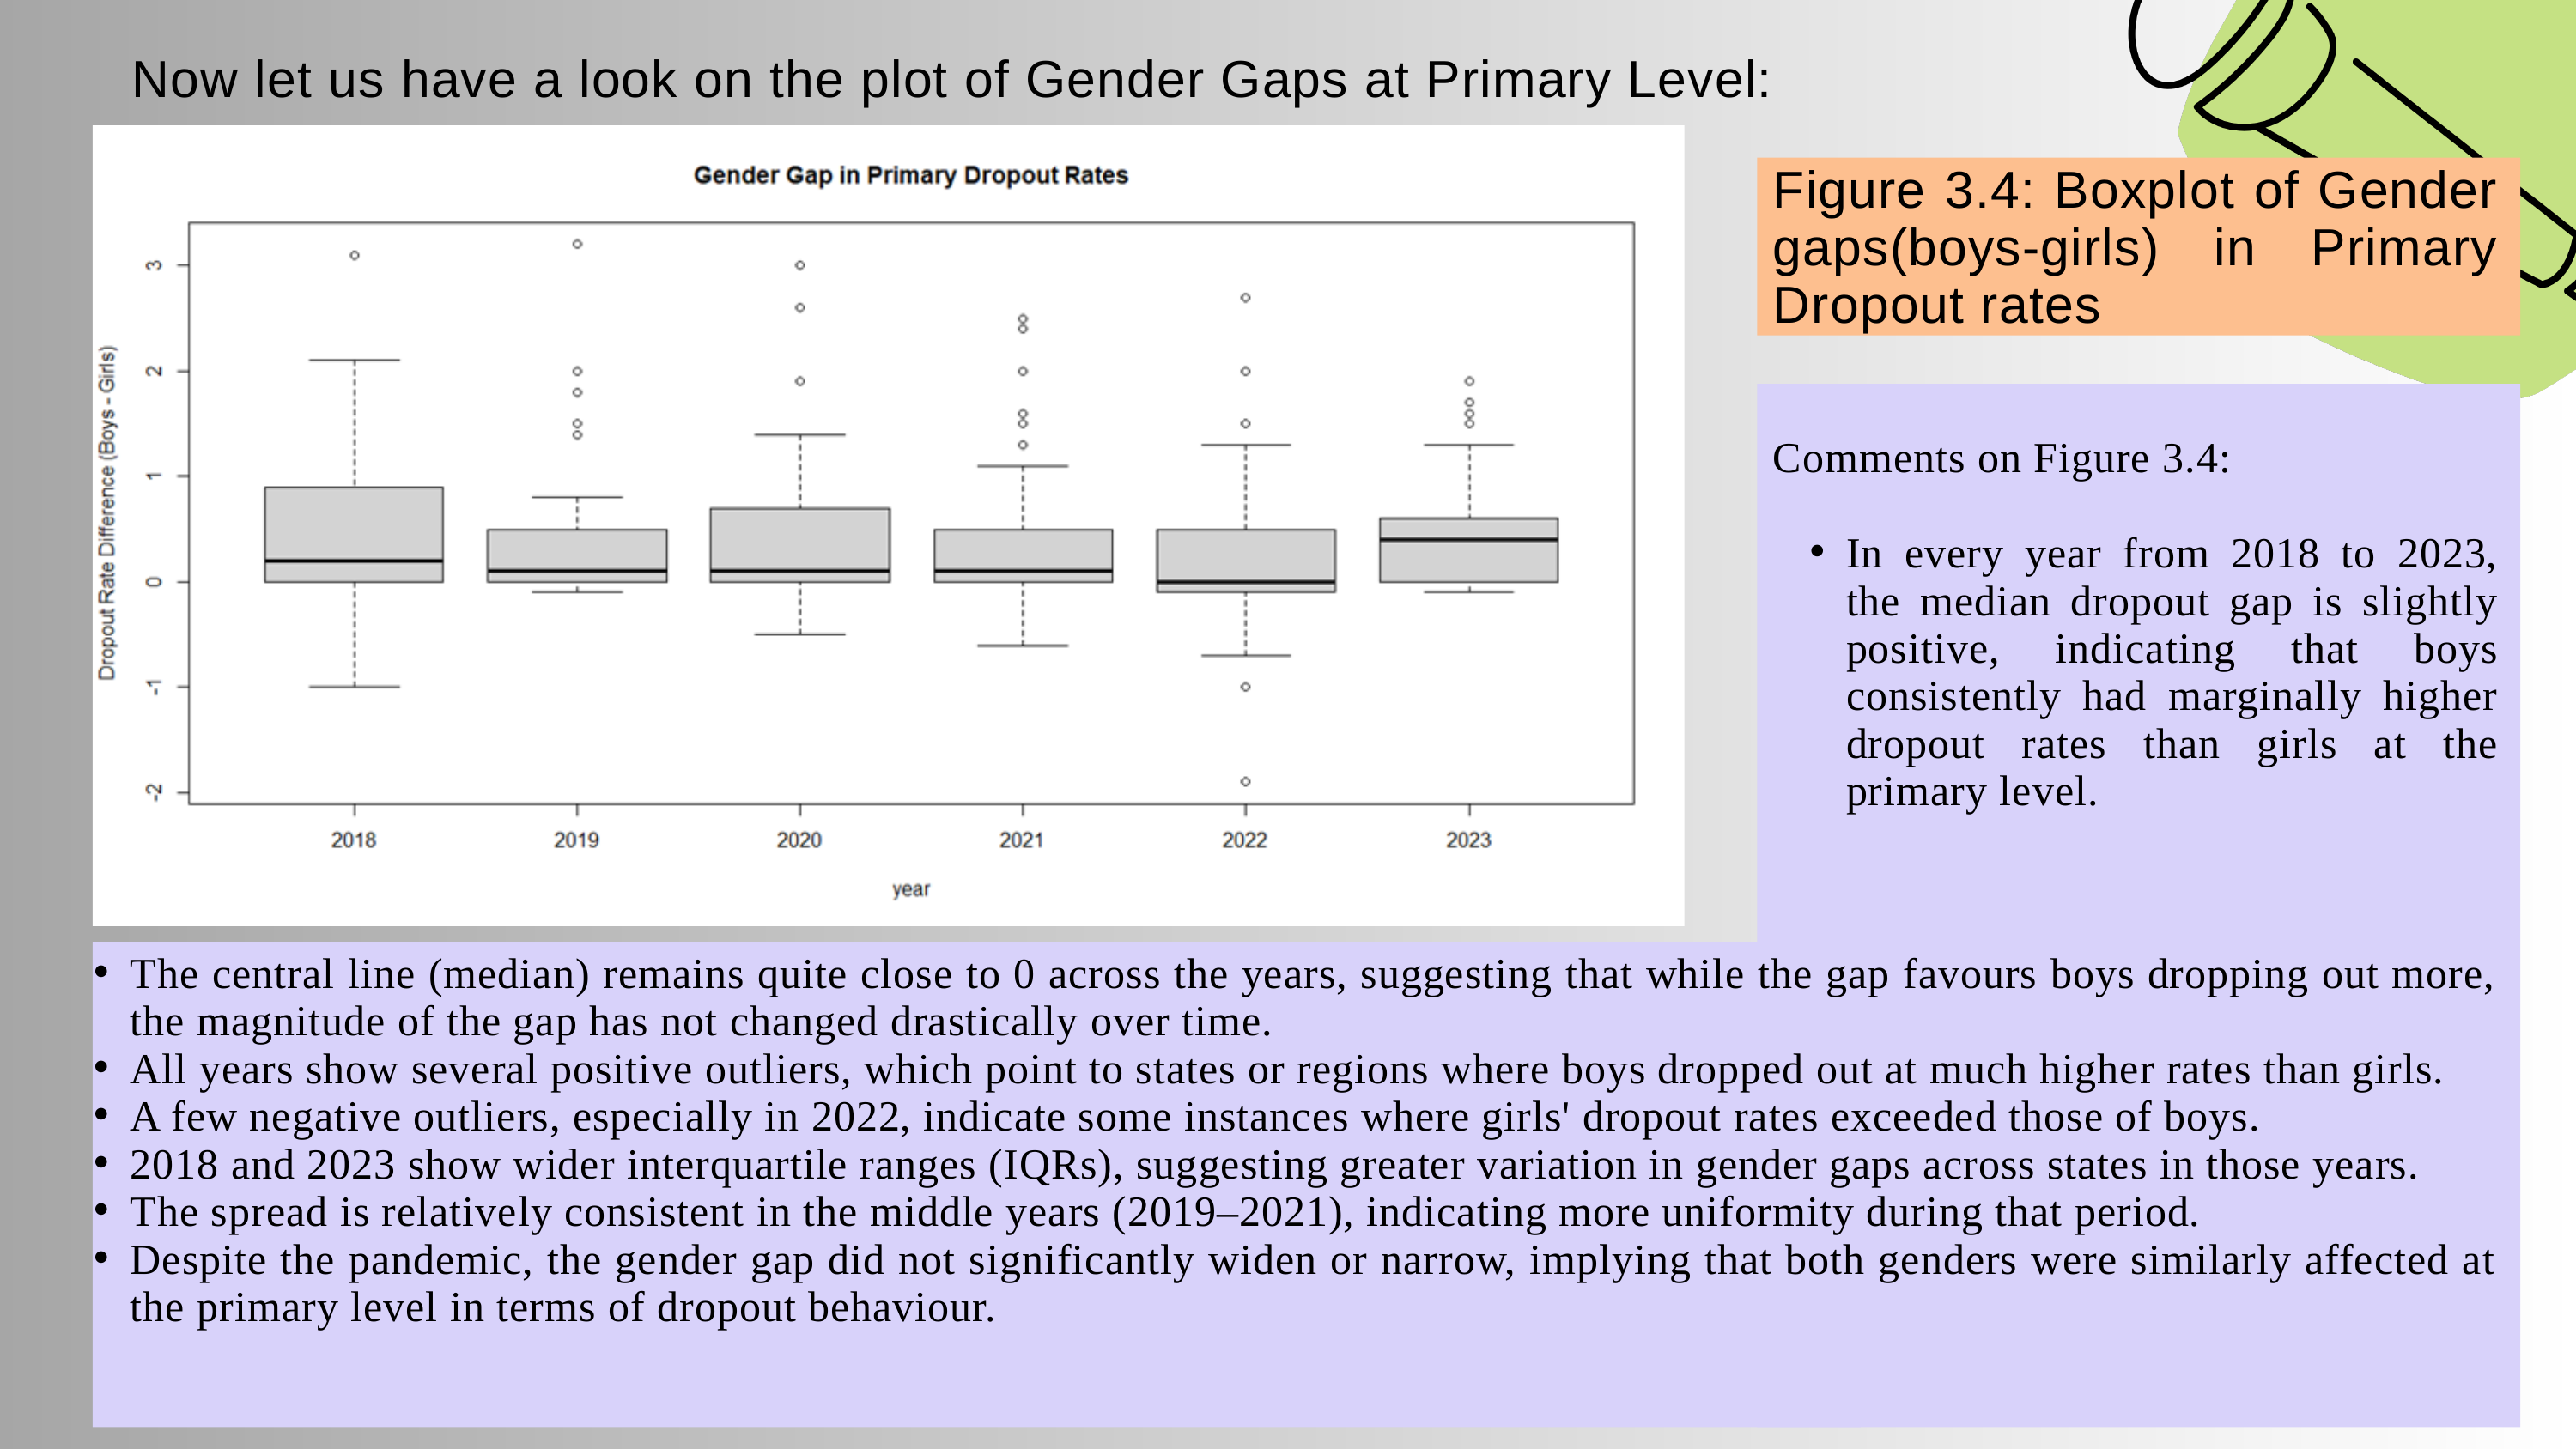

Now let us have a look on the plot of Gender Gaps at Primary Level:

Figure 3.4: Boxplot of Gender gaps(boys-girls) in Primary Dropout rates

Comments on Figure 3.4:

In every year from 2018 to 2023, the median dropout gap is slightly positive, indicating that boys consistently had marginally higher dropout rates than girls at the primary level.

The central line (median) remains quite close to 0 across the years, suggesting that while the gap favours boys dropping out more, the magnitude of the gap has not changed drastically over time.
All years show several positive outliers, which point to states or regions where boys dropped out at much higher rates than girls.
A few negative outliers, especially in 2022, indicate some instances where girls' dropout rates exceeded those of boys.
2018 and 2023 show wider interquartile ranges (IQRs), suggesting greater variation in gender gaps across states in those years.
The spread is relatively consistent in the middle years (2019–2021), indicating more uniformity during that period.
Despite the pandemic, the gender gap did not significantly widen or narrow, implying that both genders were similarly affected at the primary level in terms of dropout behaviour.